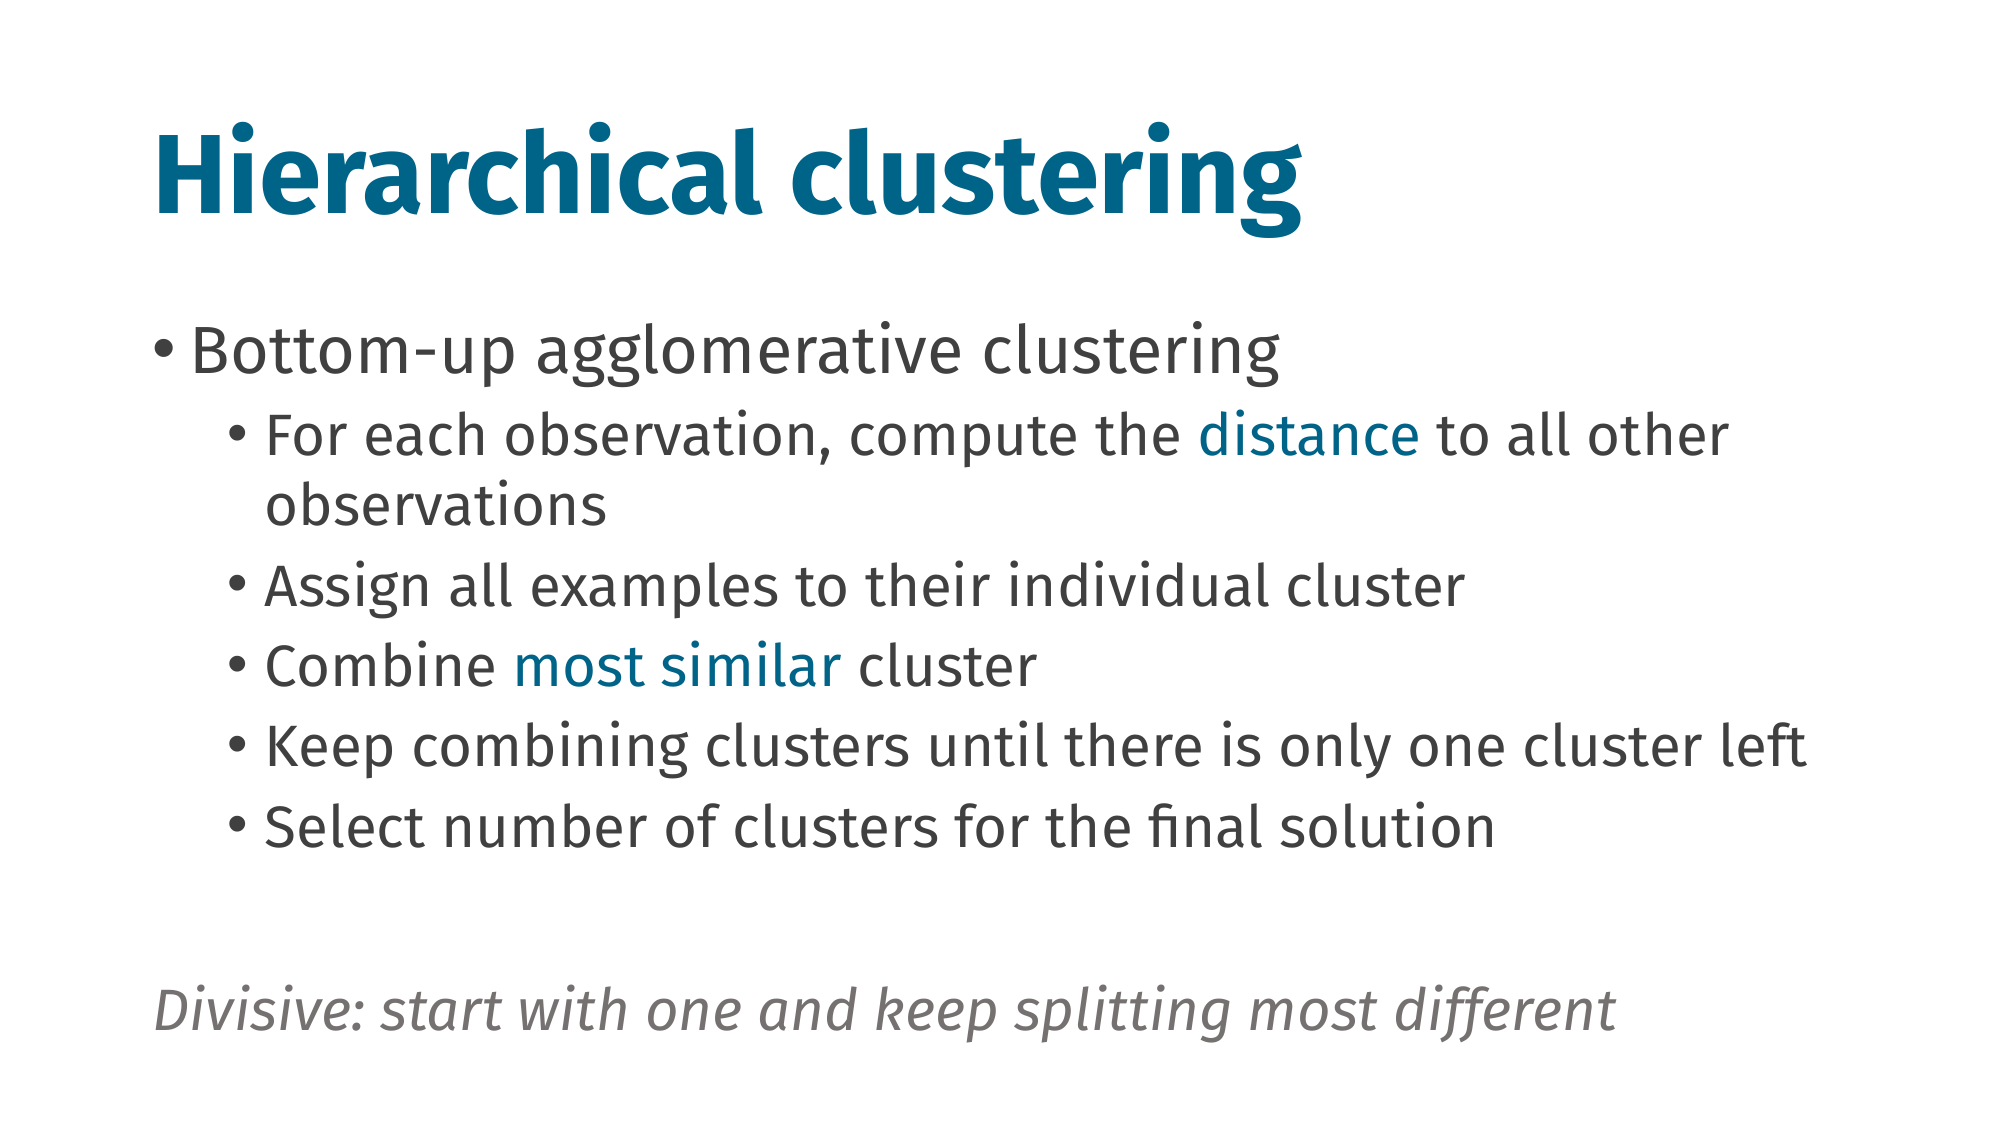

# Hierarchical clustering
Bottom-up agglomerative clustering
For each observation, compute the distance to all other observations
Assign all examples to their individual cluster
Combine most similar cluster
Keep combining clusters until there is only one cluster left
Select number of clusters for the final solution

Divisive: start with one and keep splitting most different